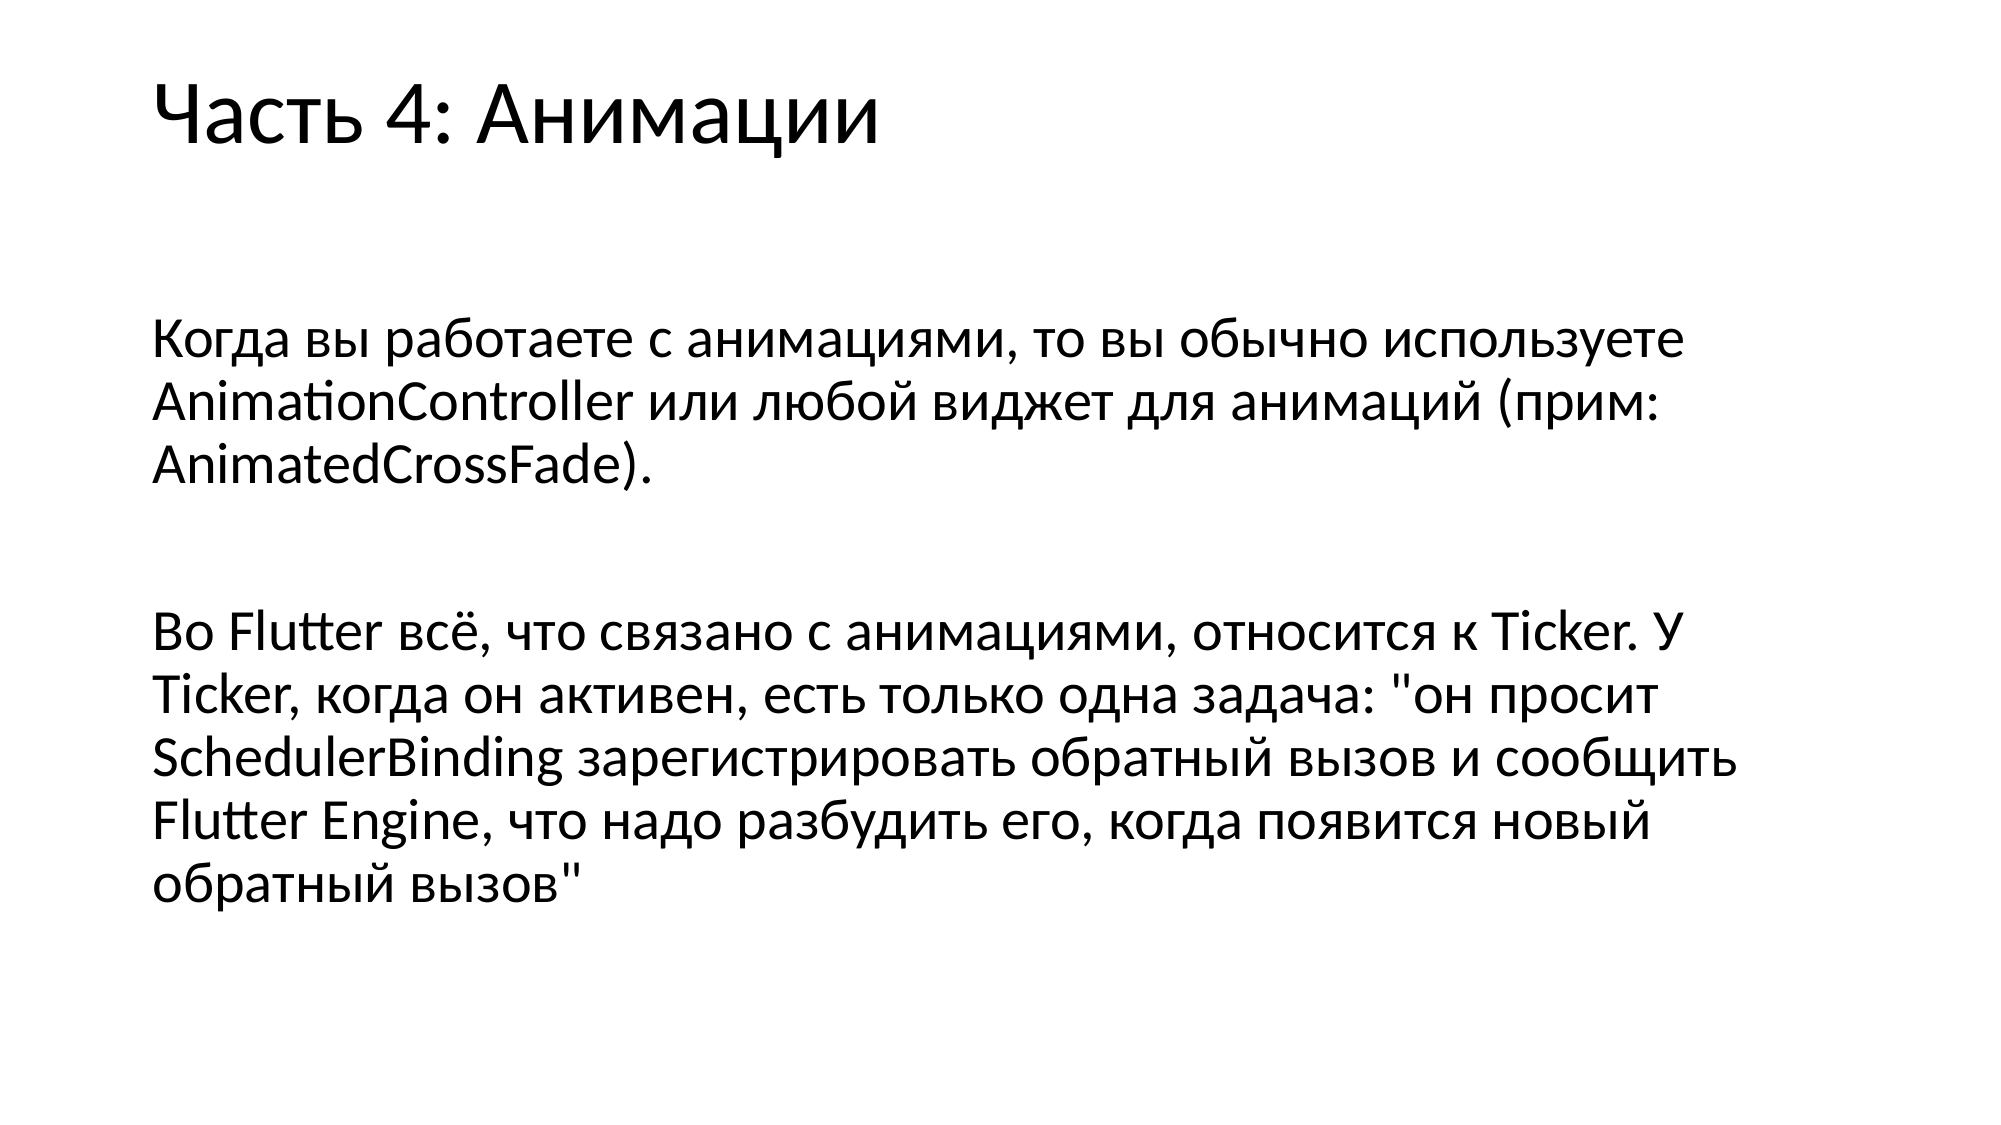

# Часть 4: Анимации
Когда вы работаете с анимациями, то вы обычно используете AnimationController или любой виджет для анимаций (прим: AnimatedCrossFade).

Во Flutter всё, что связано с анимациями, относится к Ticker. У Ticker, когда он активен, есть только одна задача: "он просит SchedulerBinding зарегистрировать обратный вызов и сообщить Flutter Engine, что надо разбудить его, когда появится новый обратный вызов"